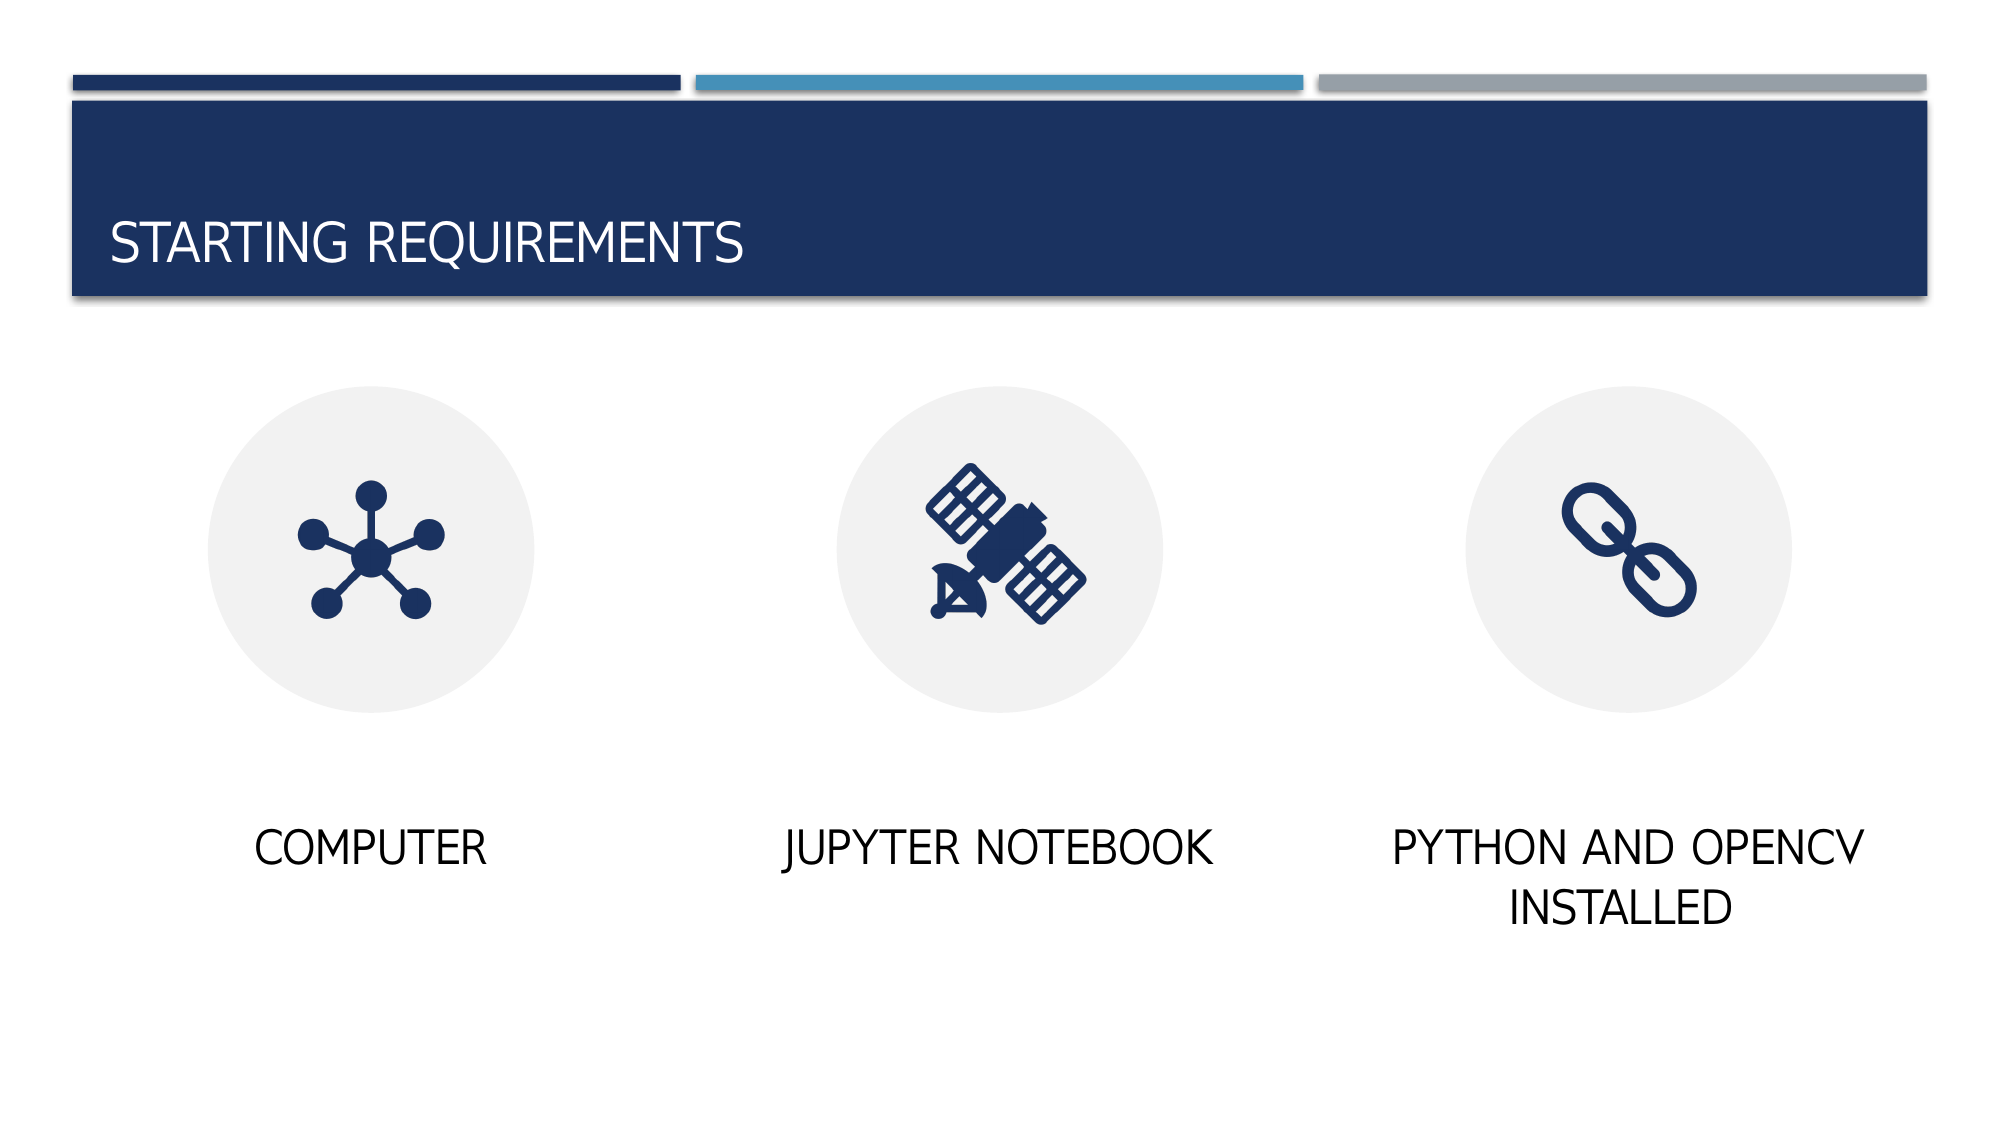

# Starting Requirements
Computer
Jupyter Notebook
Python and OpenCV Installed